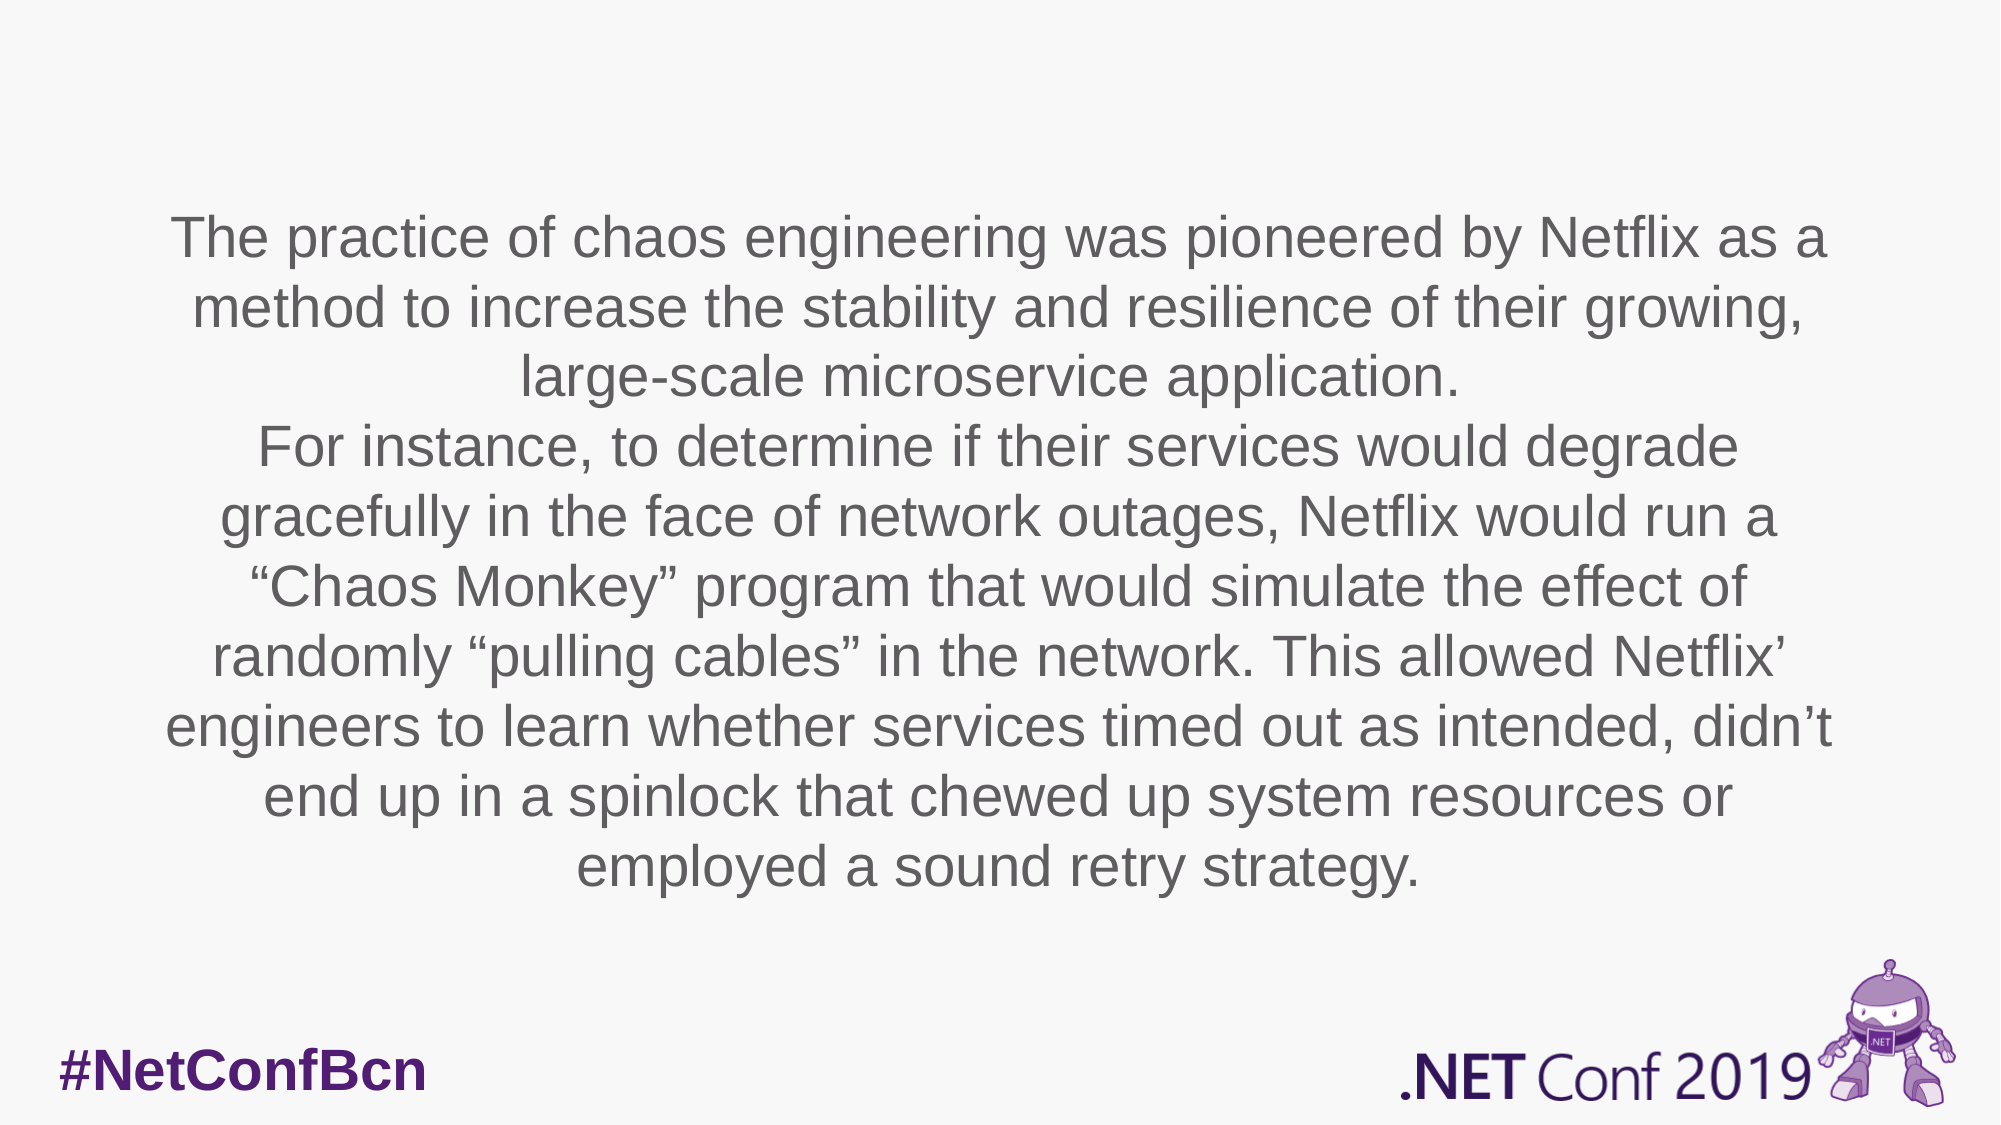

The practice of chaos engineering was pioneered by Netflix as a method to increase the stability and resilience of their growing, large-scale microservice application.
For instance, to determine if their services would degrade gracefully in the face of network outages, Netflix would run a “Chaos Monkey” program that would simulate the effect of randomly “pulling cables” in the network. This allowed Netflix’ engineers to learn whether services timed out as intended, didn’t end up in a spinlock that chewed up system resources or employed a sound retry strategy.